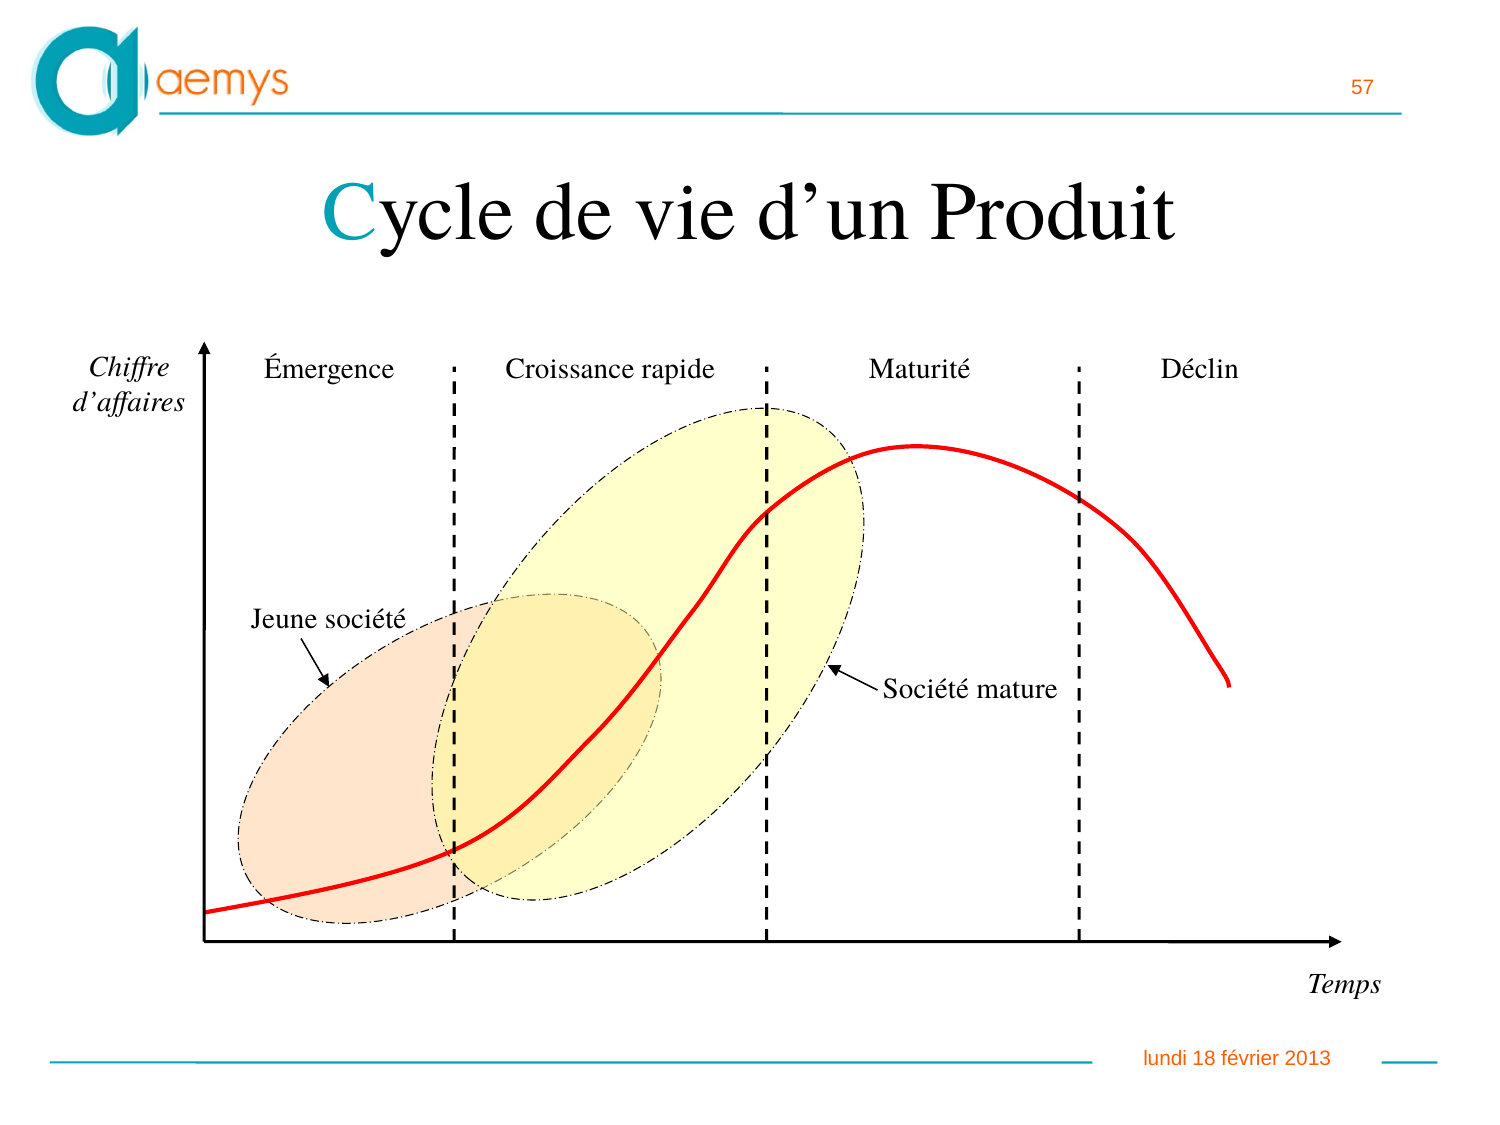

Cycle de vie d’un Produit
Chiffre d’affaires

Temps
Émergence
Croissance rapide
Maturité
Déclin

Jeune société

Société mature